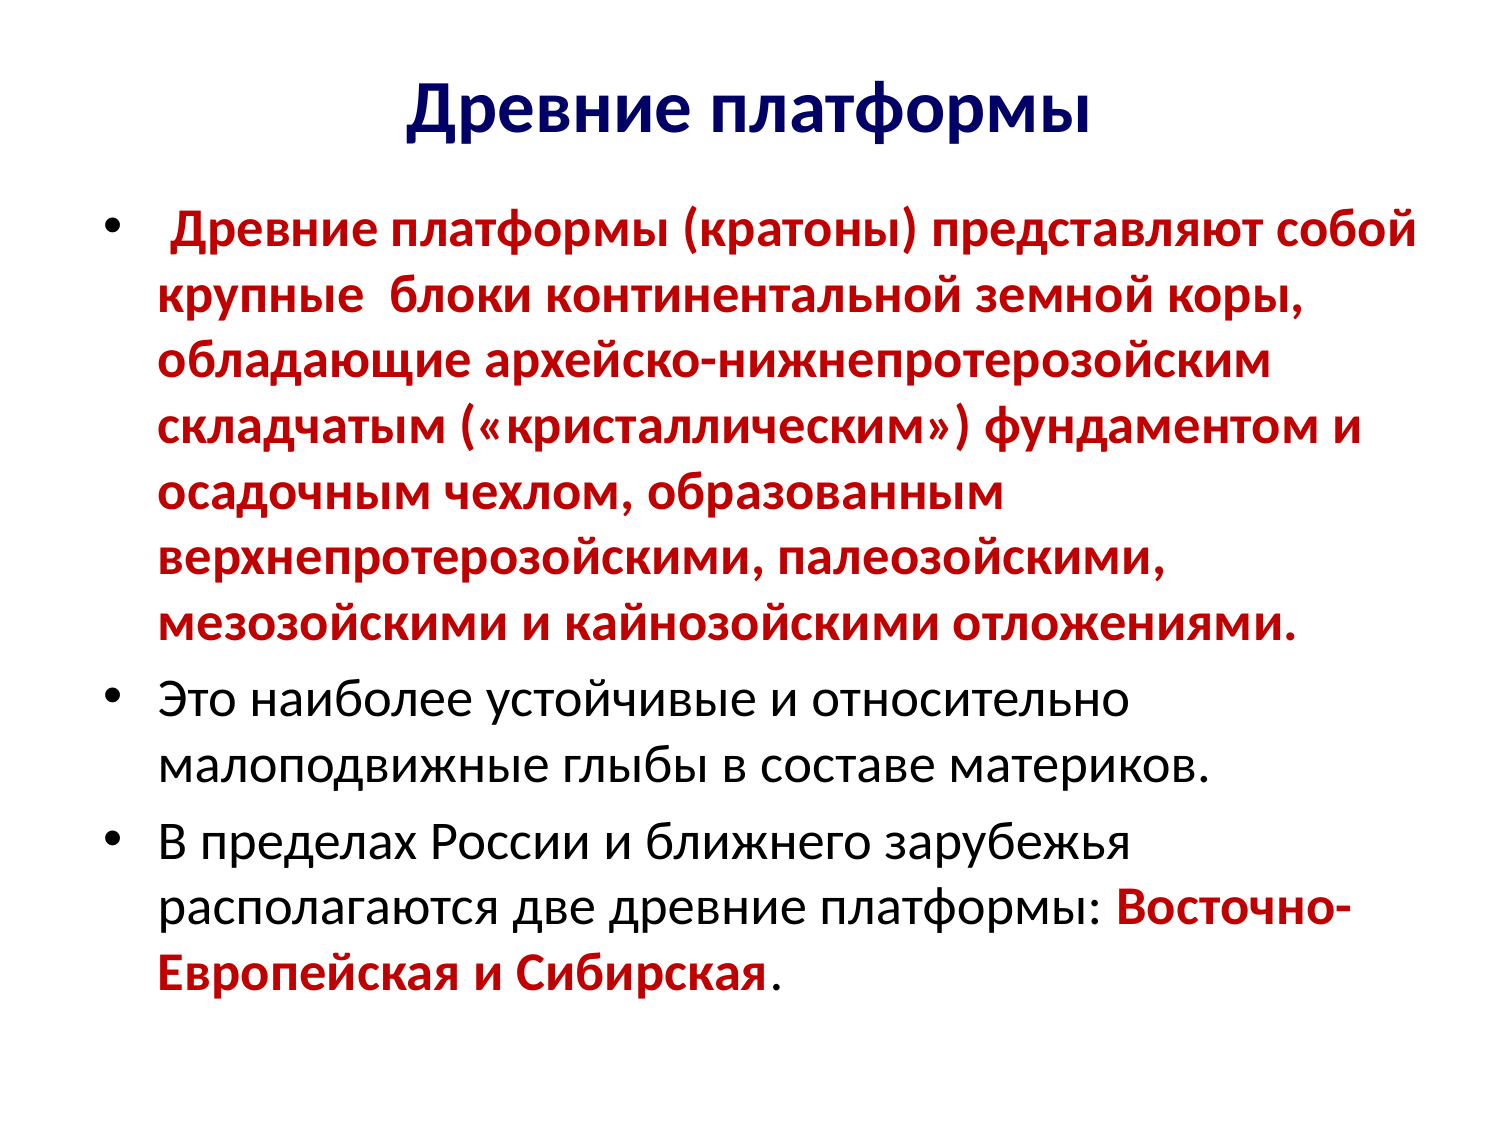

# Древние платформы
 Древние платформы (кратоны) представляют собой крупные  блоки континентальной земной коры, обладающие архейско-нижнепротерозойским складчатым («кристаллическим») фундаментом и осадочным чехлом, образованным верхнепротерозойскими, палеозойскими, мезозойскими и кайнозойскими отложениями.
Это наиболее устойчивые и относительно малоподвижные глыбы в составе материков.
В пределах России и ближнего зарубежья располагаются две древние платформы: Восточно-Европейская и Сибирская.